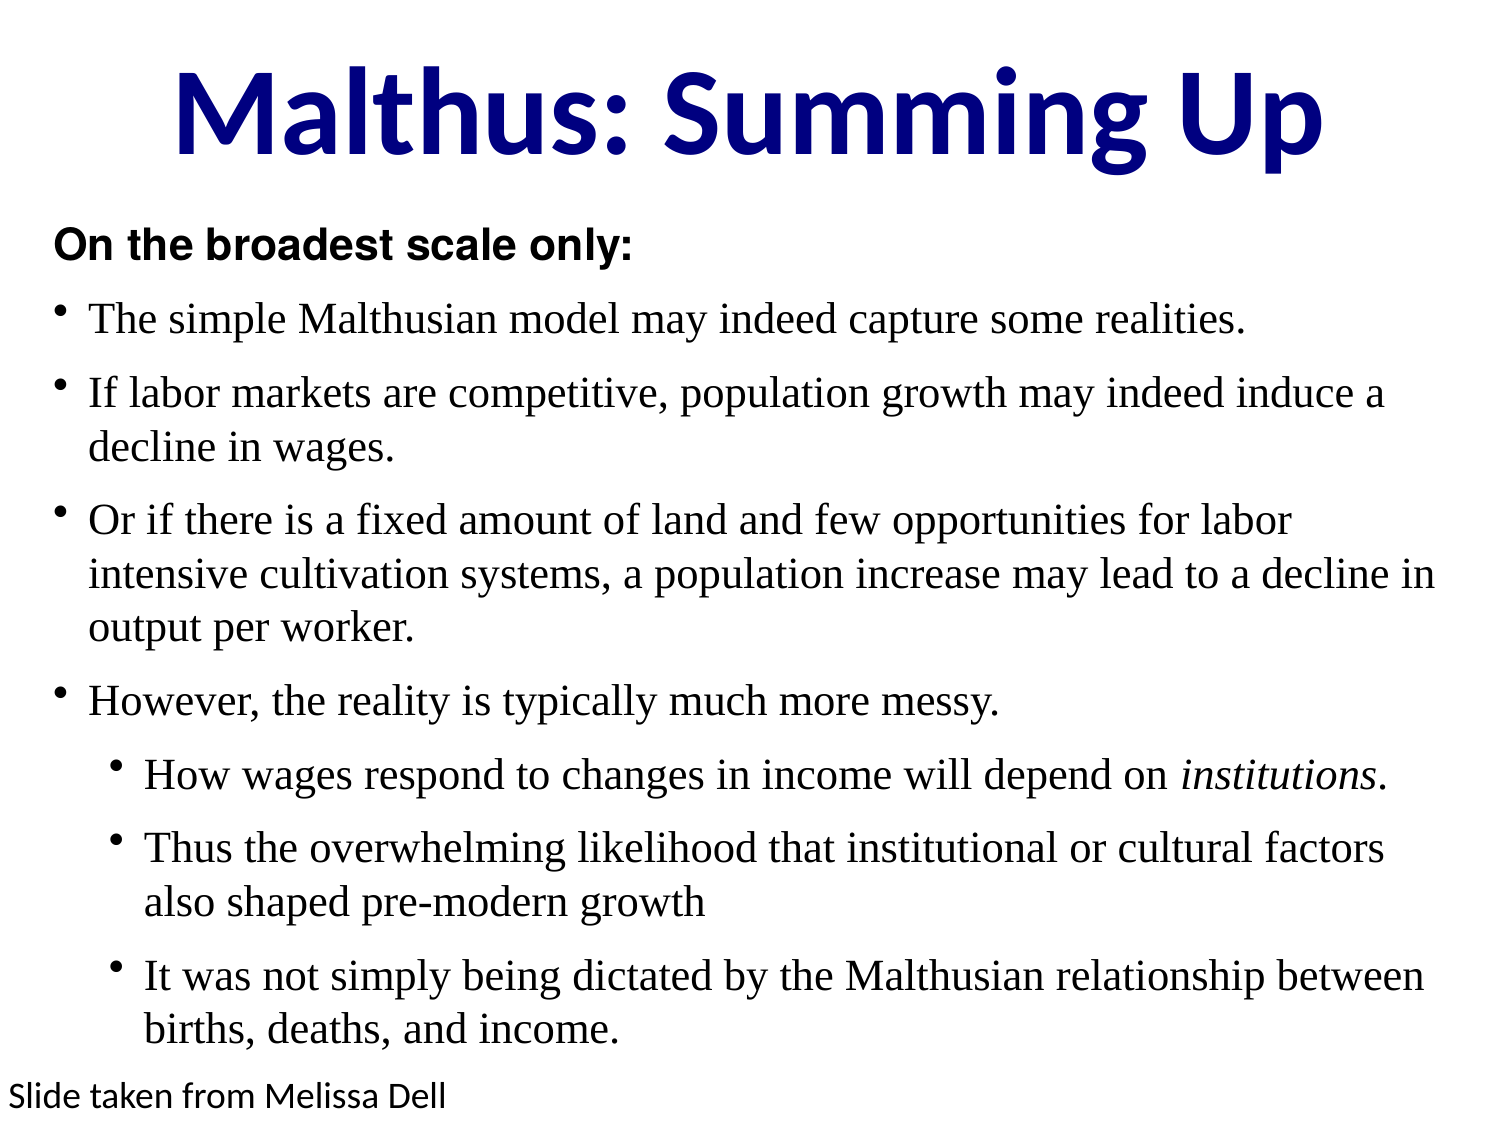

Malthus: Summing Up
On the broadest scale only:
The simple Malthusian model may indeed capture some realities.
If labor markets are competitive, population growth may indeed induce a decline in wages.
Or if there is a fixed amount of land and few opportunities for labor intensive cultivation systems, a population increase may lead to a decline in output per worker.
However, the reality is typically much more messy.
How wages respond to changes in income will depend on institutions.
Thus the overwhelming likelihood that institutional or cultural factors also shaped pre-modern growth
It was not simply being dictated by the Malthusian relationship between births, deaths, and income.
Slide taken from Melissa Dell